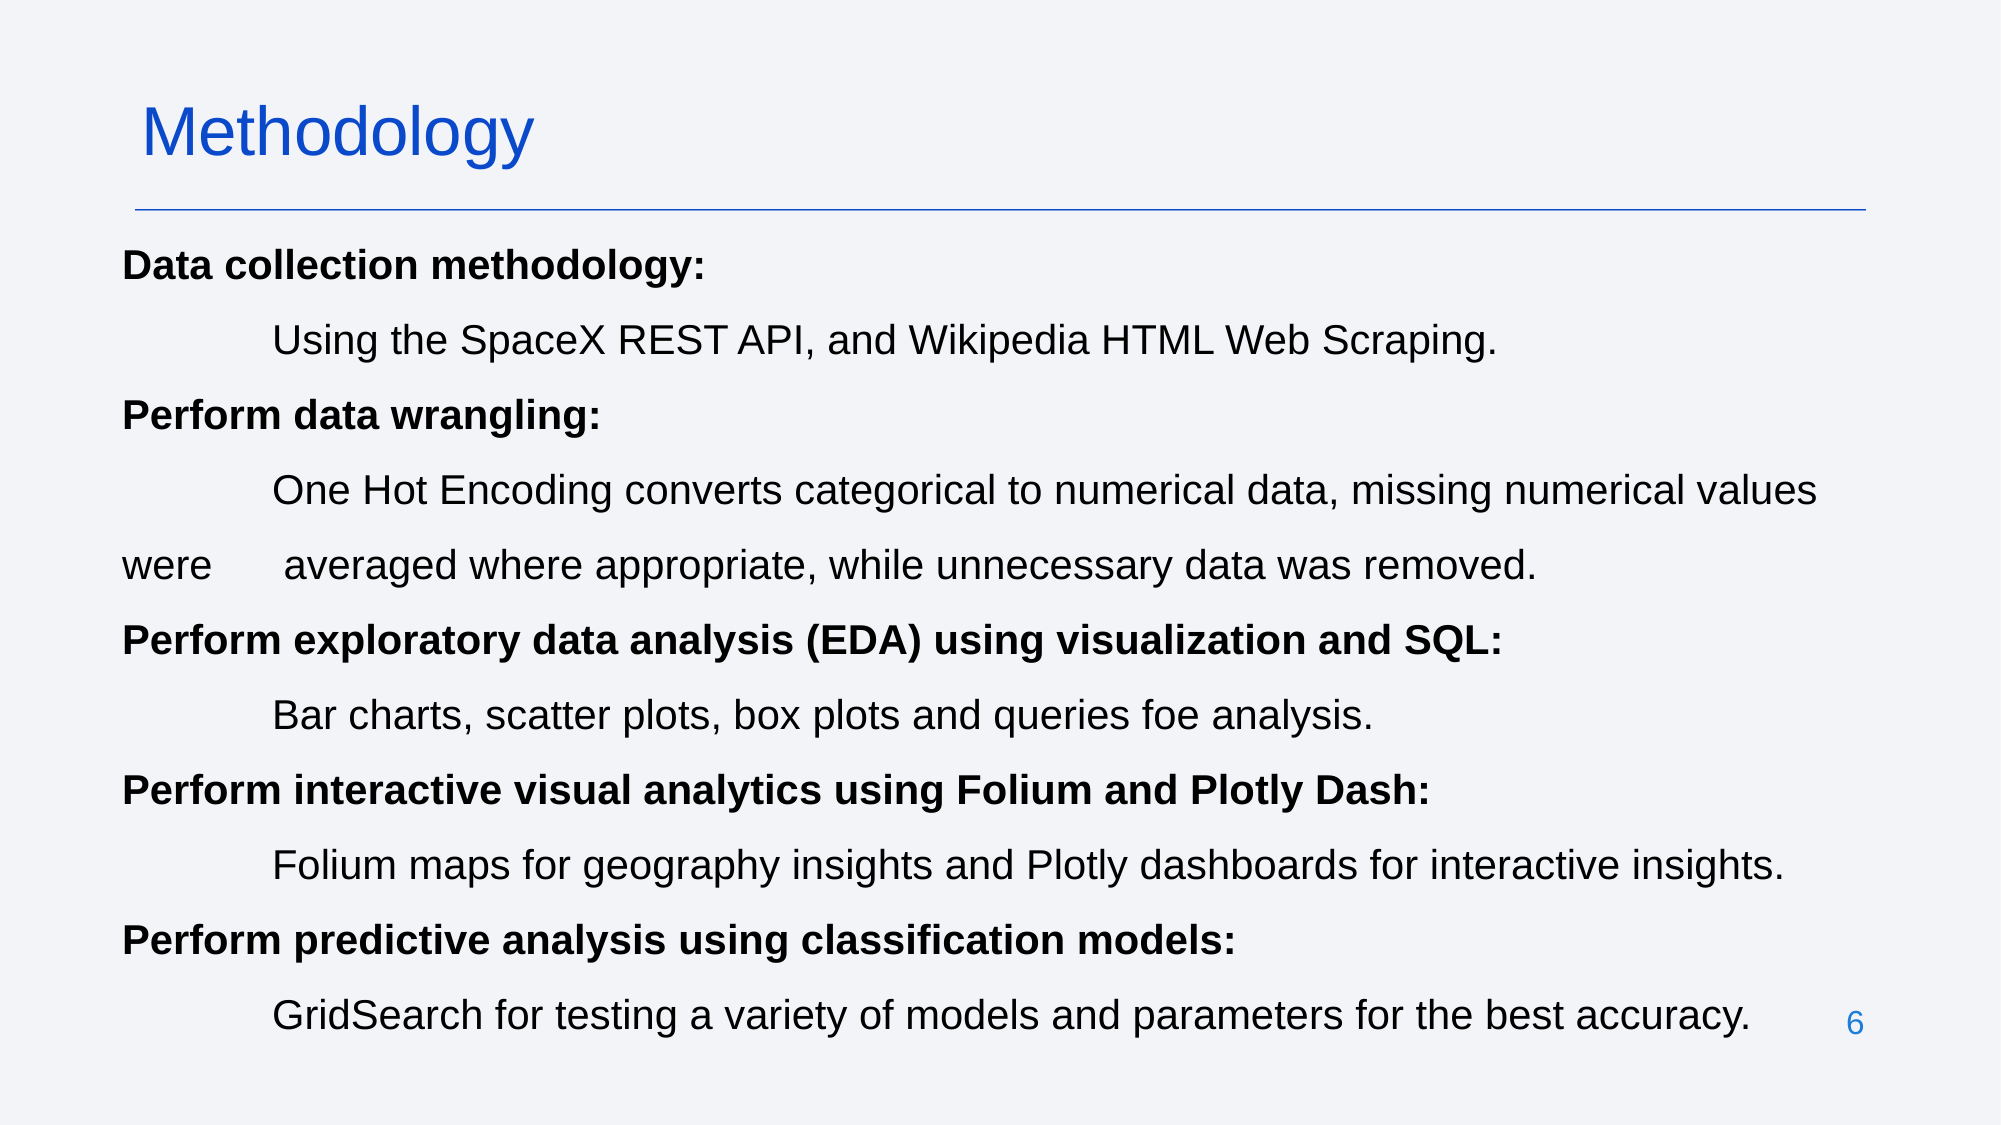

Methodology
Data collection methodology:
	Using the SpaceX REST API, and Wikipedia HTML Web Scraping.
Perform data wrangling:
	One Hot Encoding converts categorical to numerical data, missing numerical values were 	 averaged where appropriate, while unnecessary data was removed.
Perform exploratory data analysis (EDA) using visualization and SQL:
	Bar charts, scatter plots, box plots and queries foe analysis.
Perform interactive visual analytics using Folium and Plotly Dash:
	Folium maps for geography insights and Plotly dashboards for interactive insights.
Perform predictive analysis using classification models:
	GridSearch for testing a variety of models and parameters for the best accuracy.

6